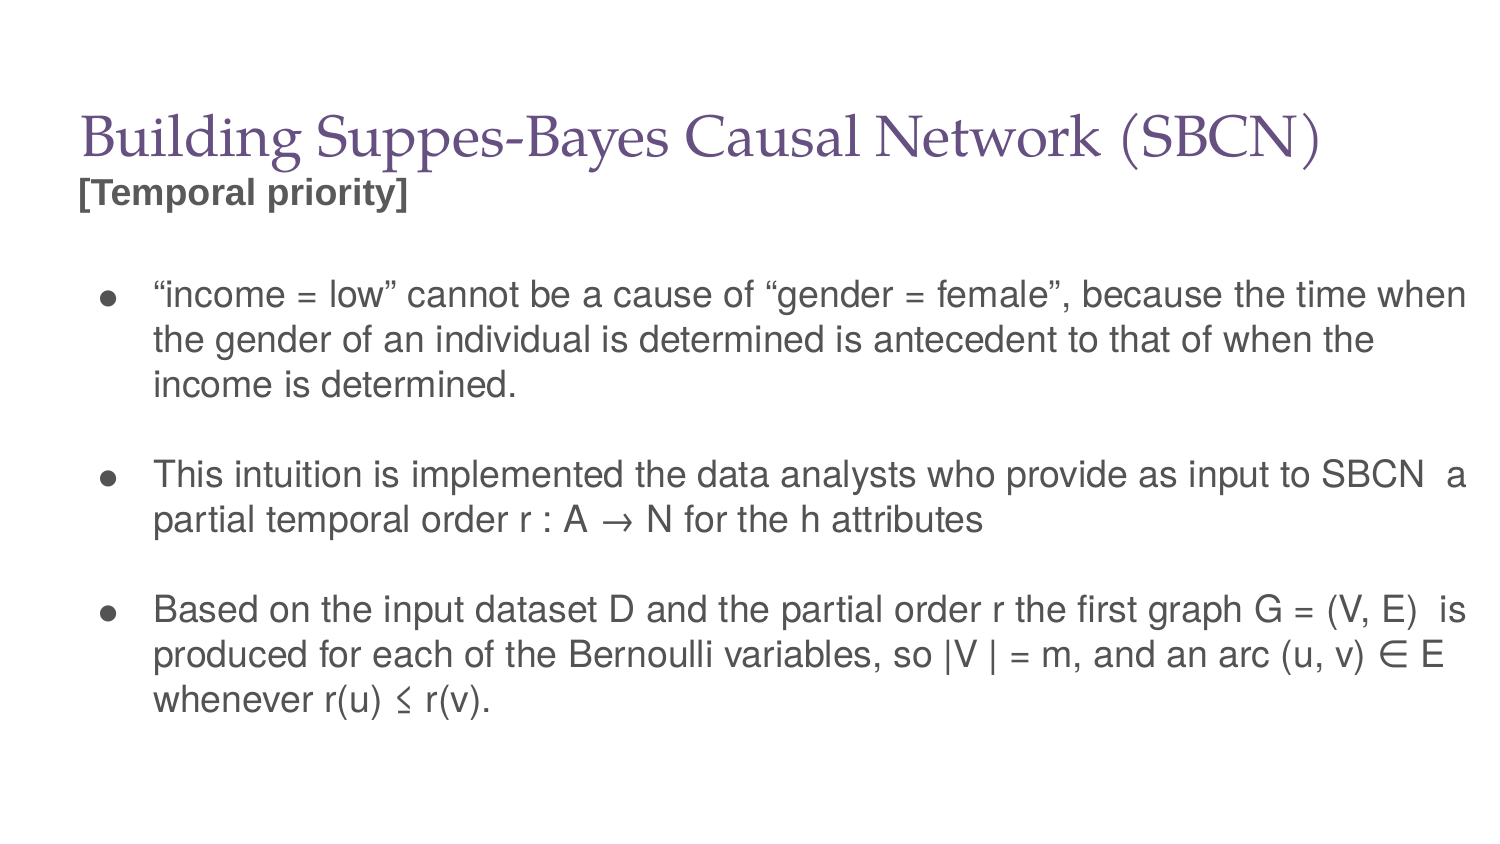

# Building Suppes-Bayes Causal Network (SBCN)
[Temporal priority]

“income = low” cannot be a cause of “gender = female”, because the time when the gender of an individual is determined is antecedent to that of when the income is determined.

This intuition is implemented the data analysts who provide as input to SBCN  a partial temporal order r : A → N for the h attributes

Based on the input dataset D and the partial order r the first graph G = (V, E)  is produced for each of the Bernoulli variables, so |V | = m, and an arc (u, v) ∈ E whenever r(u) ≤ r(v).